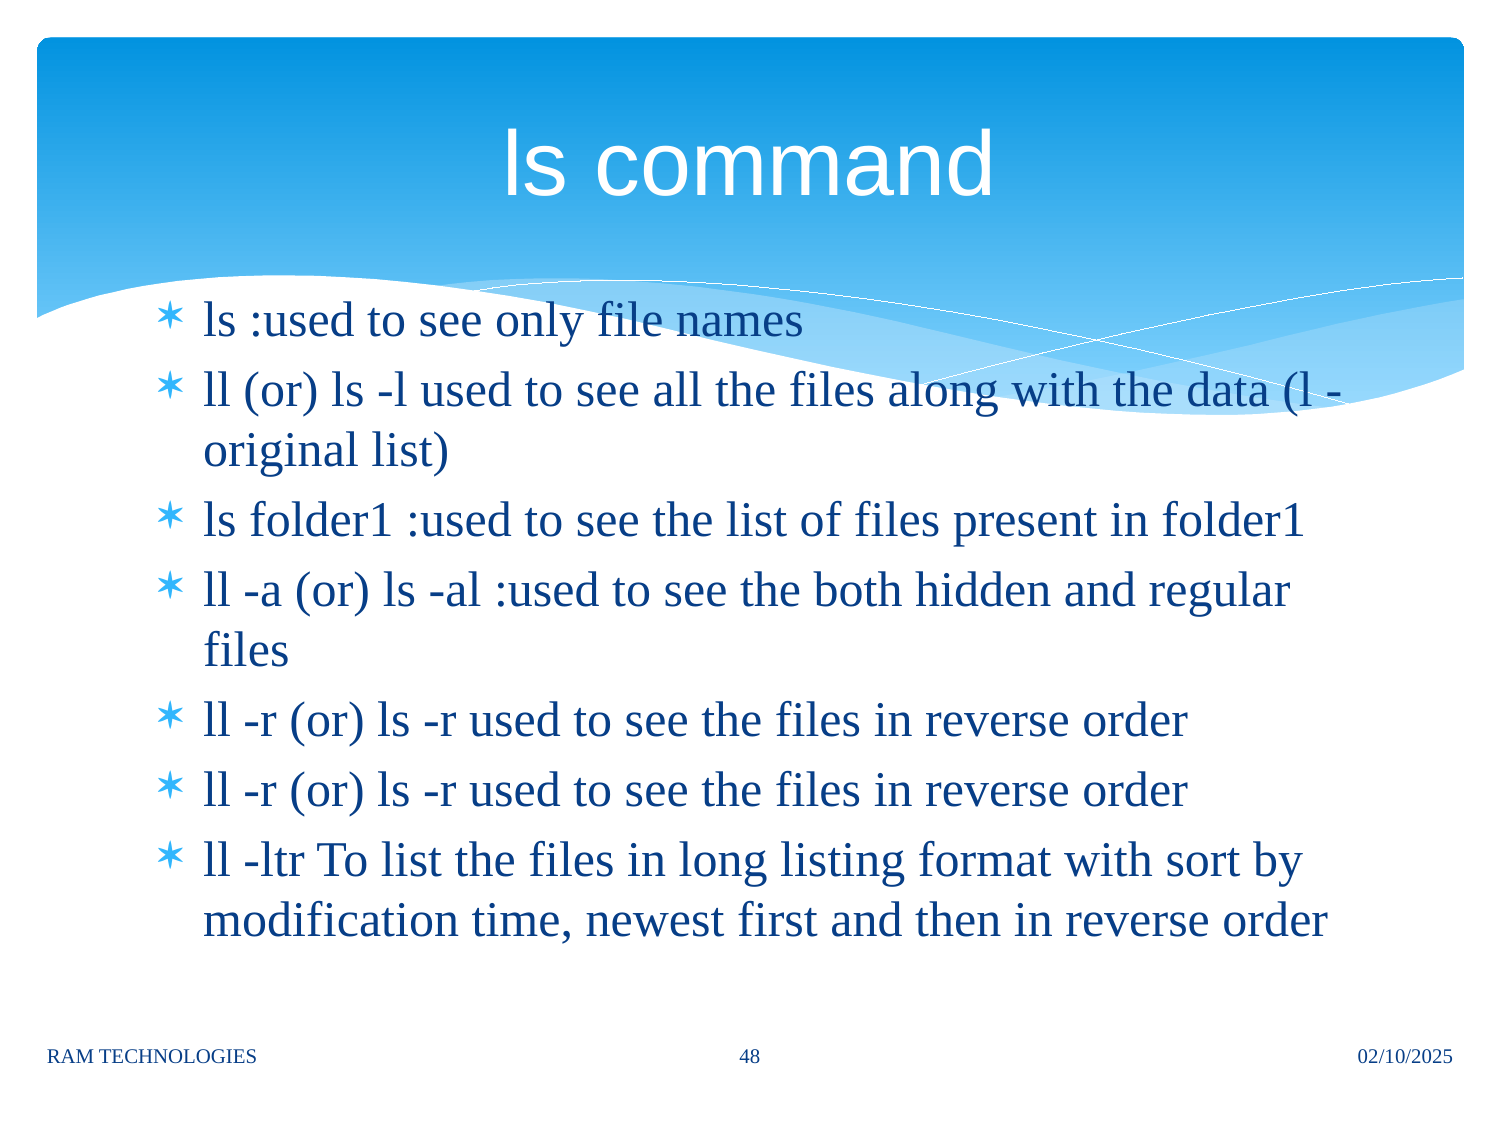

# ls command
ls :used to see only file names
ll (or) ls -l used to see all the files along with the data (l - original list)
ls folder1 :used to see the list of files present in folder1
ll -a (or) ls -al :used to see the both hidden and regular files
ll -r (or) ls -r used to see the files in reverse order
ll -r (or) ls -r used to see the files in reverse order
ll -ltr To list the files in long listing format with sort by modification time, newest first and then in reverse order

48
RAM TECHNOLOGIES
02/10/2025